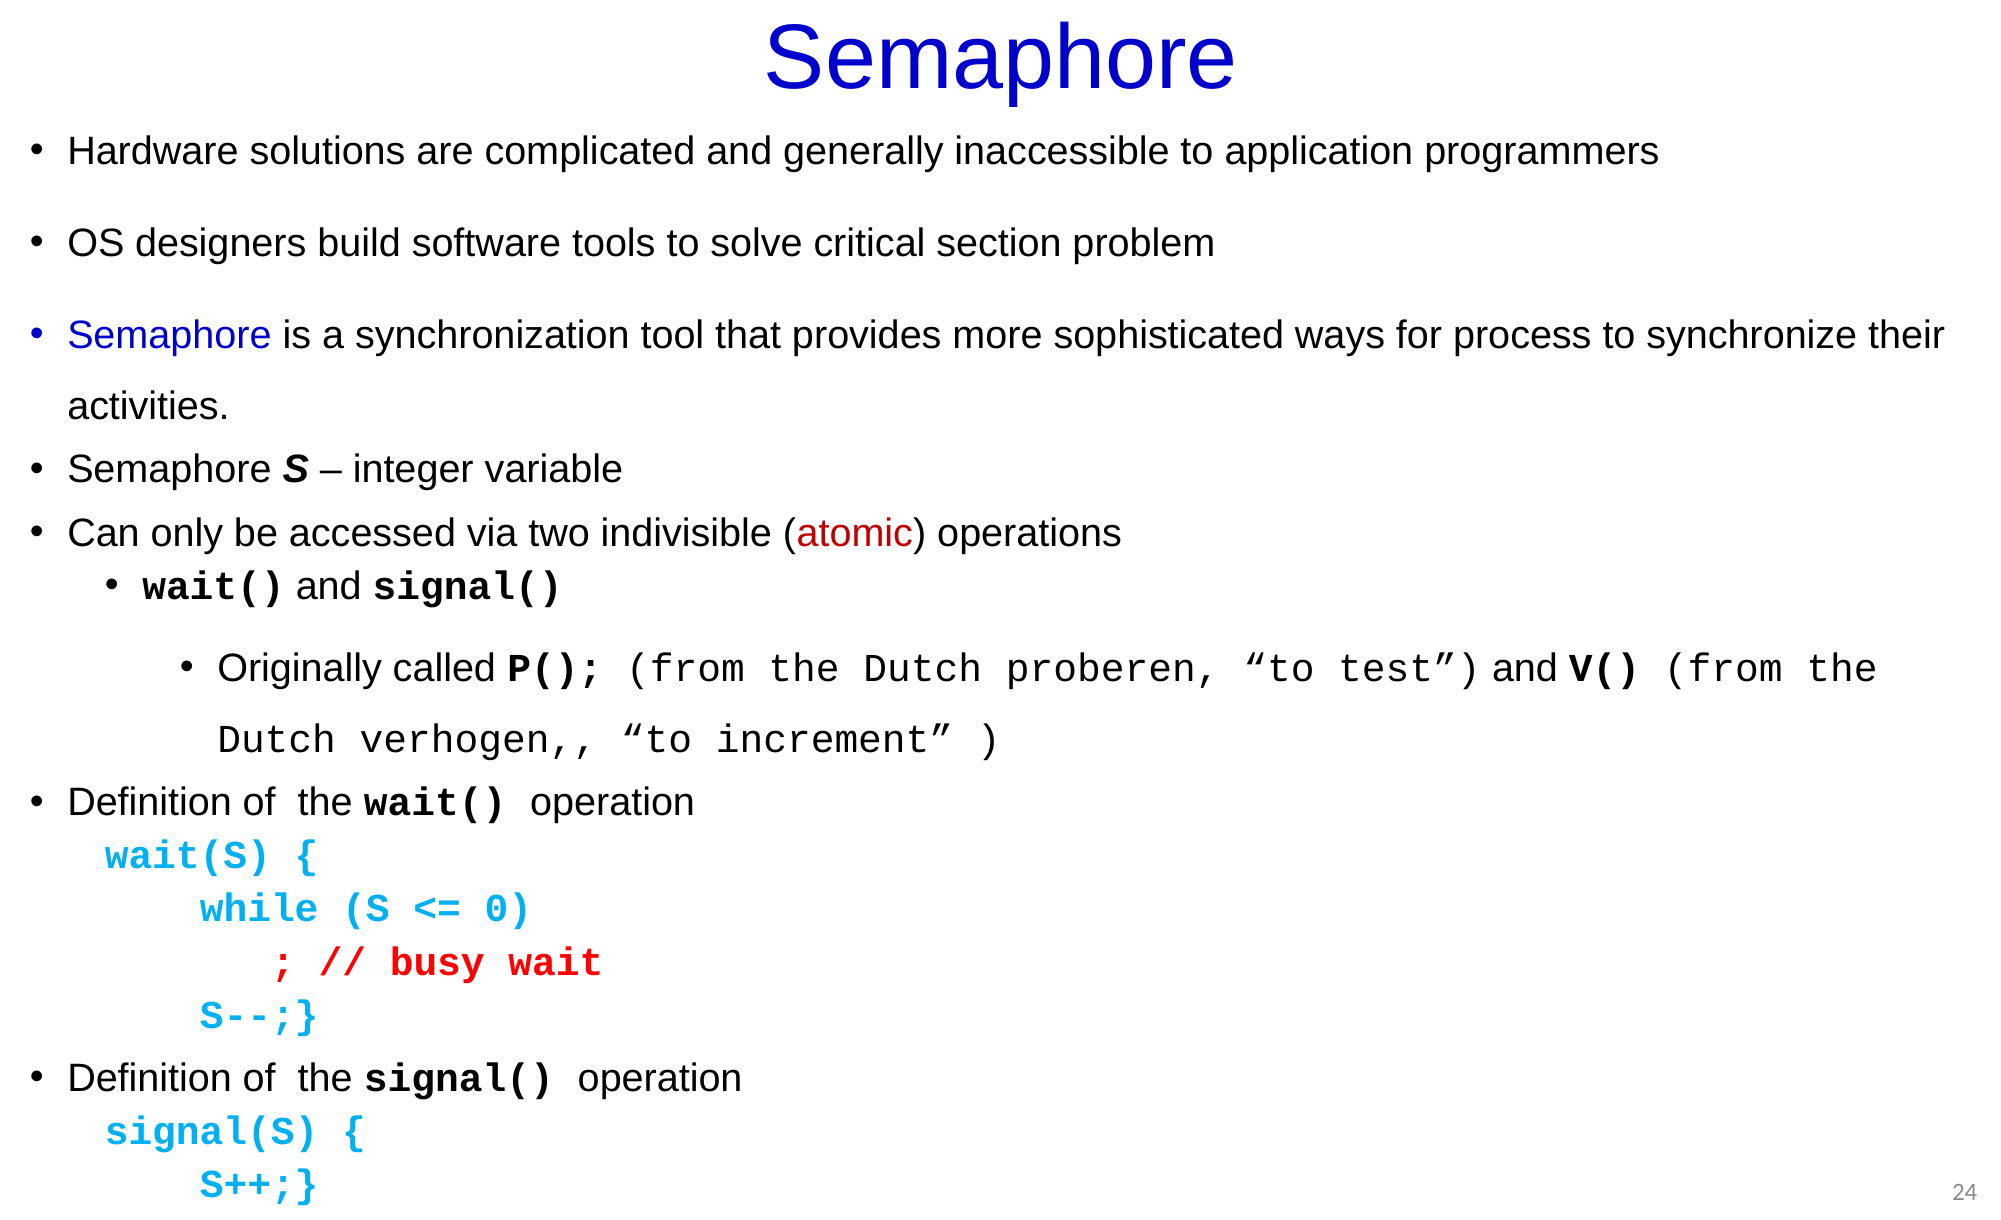

# Semaphore
Hardware solutions are complicated and generally inaccessible to application programmers
OS designers build software tools to solve critical section problem
Semaphore is a synchronization tool that provides more sophisticated ways for process to synchronize their activities.
Semaphore S – integer variable
Can only be accessed via two indivisible (atomic) operations
wait() and signal()
Originally called P(); (from the Dutch proberen, “to test”) and V() (from the Dutch verhogen,, “to increment” )
Definition of  the wait() operation
wait(S) {
    while (S <= 0)
       ; // busy wait
    S--;}
Definition of  the signal() operation
signal(S) {
    S++;}
24